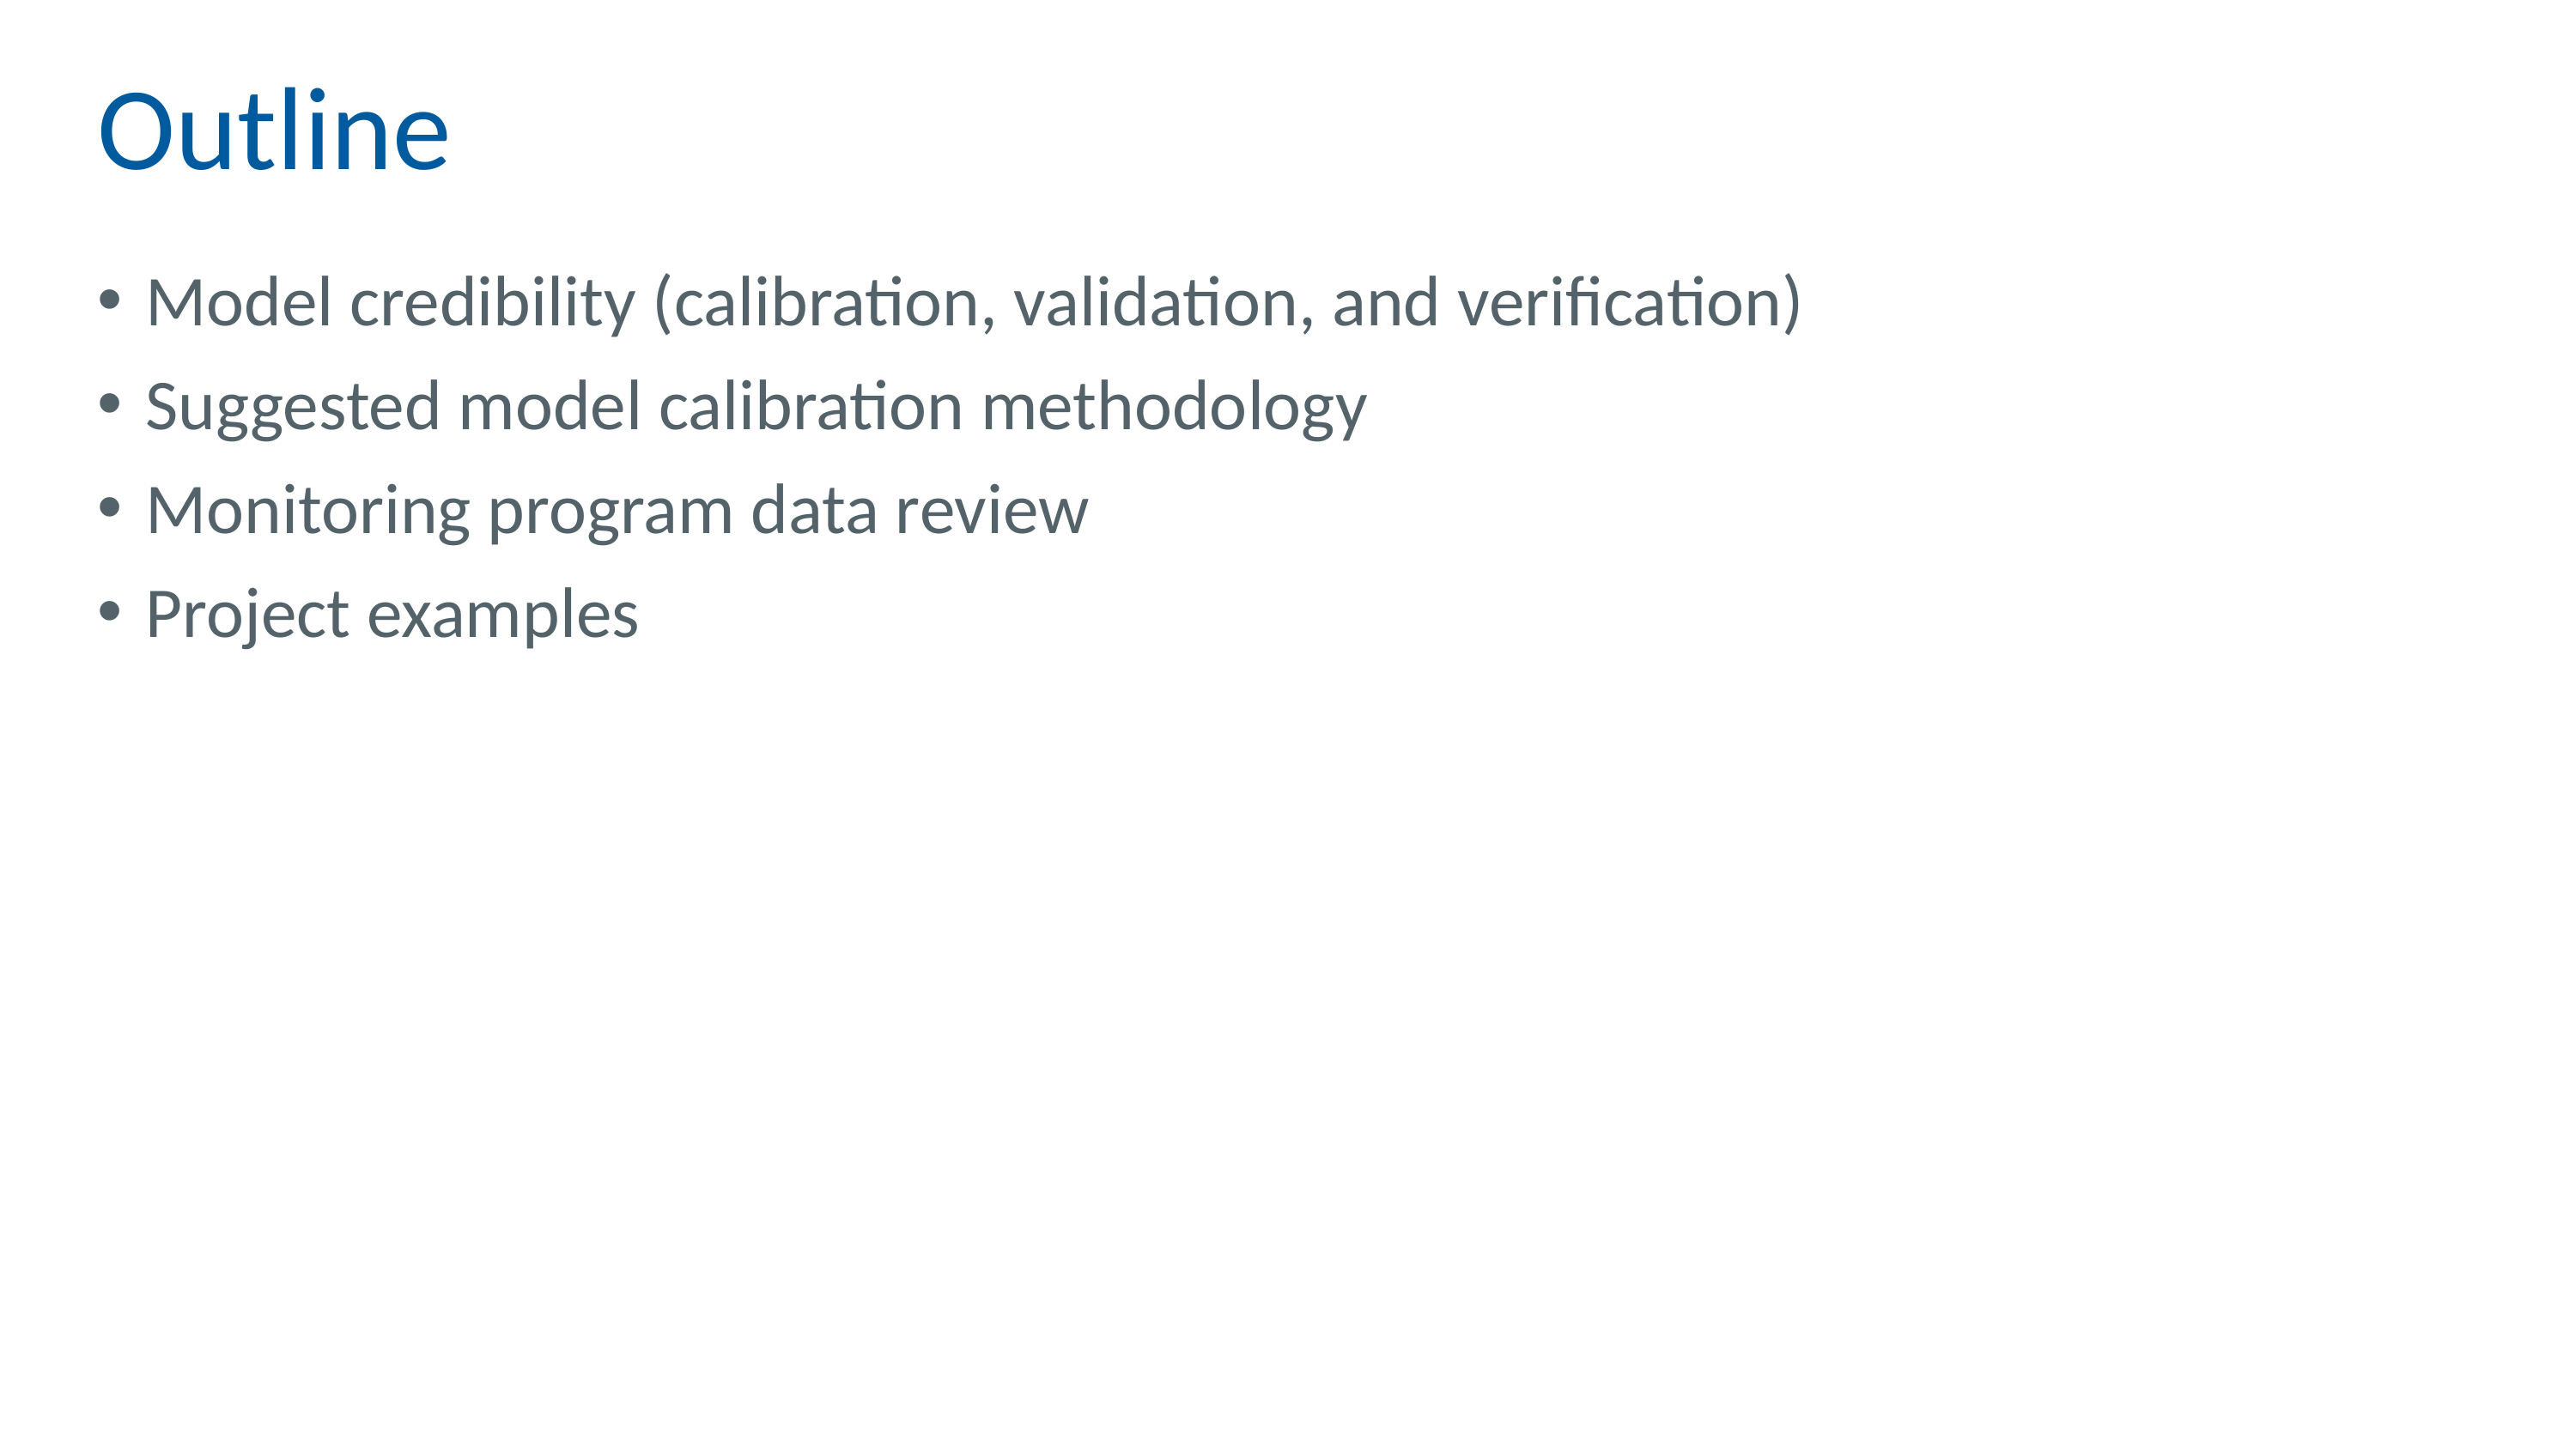

# Outline
Model credibility (calibration, validation, and verification)
Suggested model calibration methodology
Monitoring program data review
Project examples